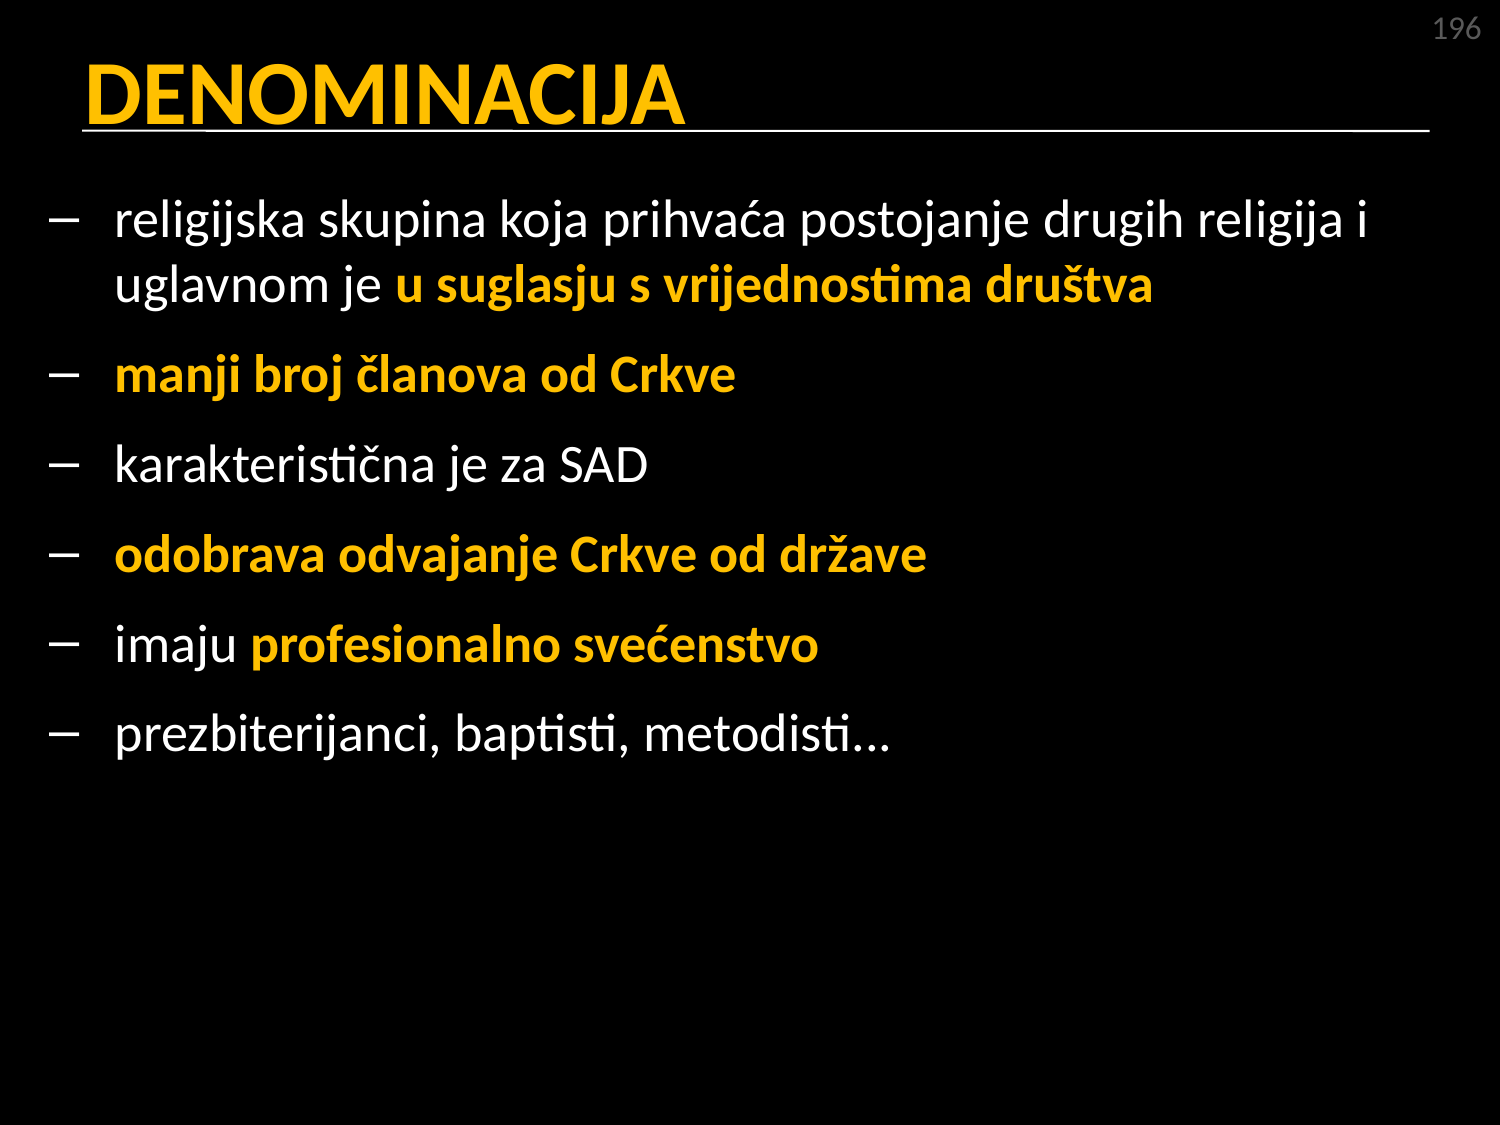

196
DENOMINACIJA
religijska skupina koja prihvaća postojanje drugih religija i uglavnom je u suglasju s vrijednostima društva
manji broj članova od Crkve
karakteristična je za SAD
odobrava odvajanje Crkve od države
imaju profesionalno svećenstvo
prezbiterijanci, baptisti, metodisti...